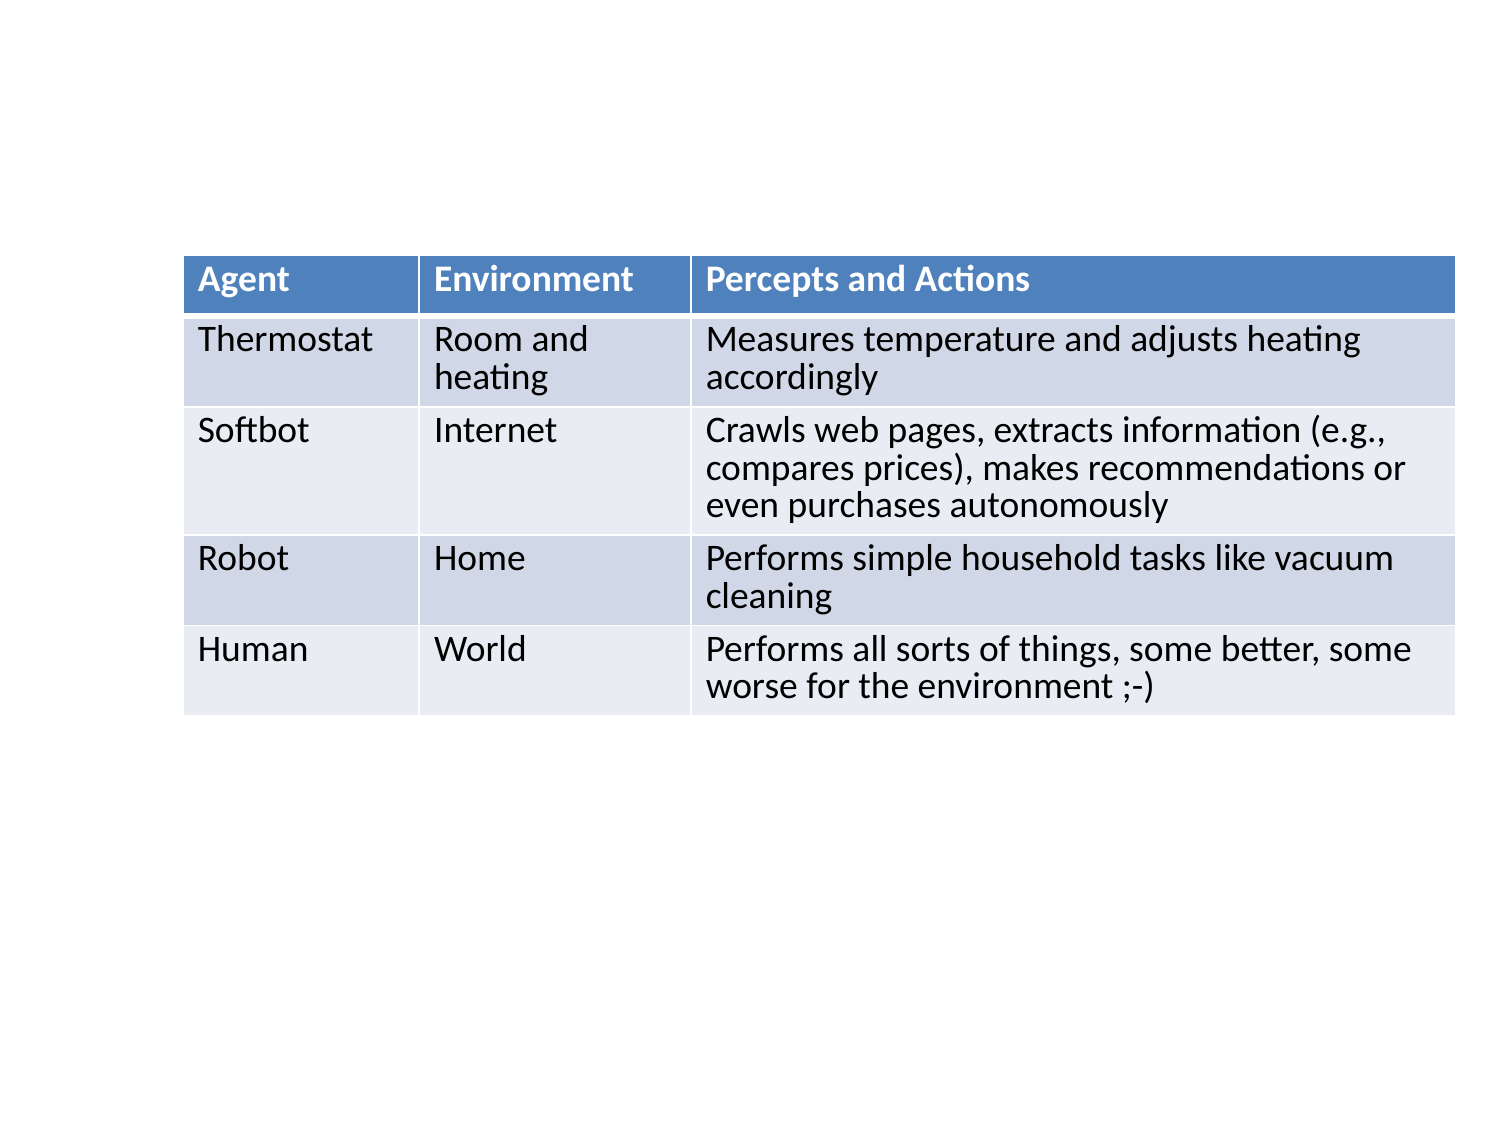

| Agent | Environment | Percepts and Actions |
| --- | --- | --- |
| Thermostat | Room and heating | Measures temperature and adjusts heating accordingly |
| Softbot | Internet | Crawls web pages, extracts information (e.g., compares prices), makes recommendations or even purchases autonomously |
| Robot | Home | Performs simple household tasks like vacuum cleaning |
| Human | World | Performs all sorts of things, some better, some worse for the environment ;-) |